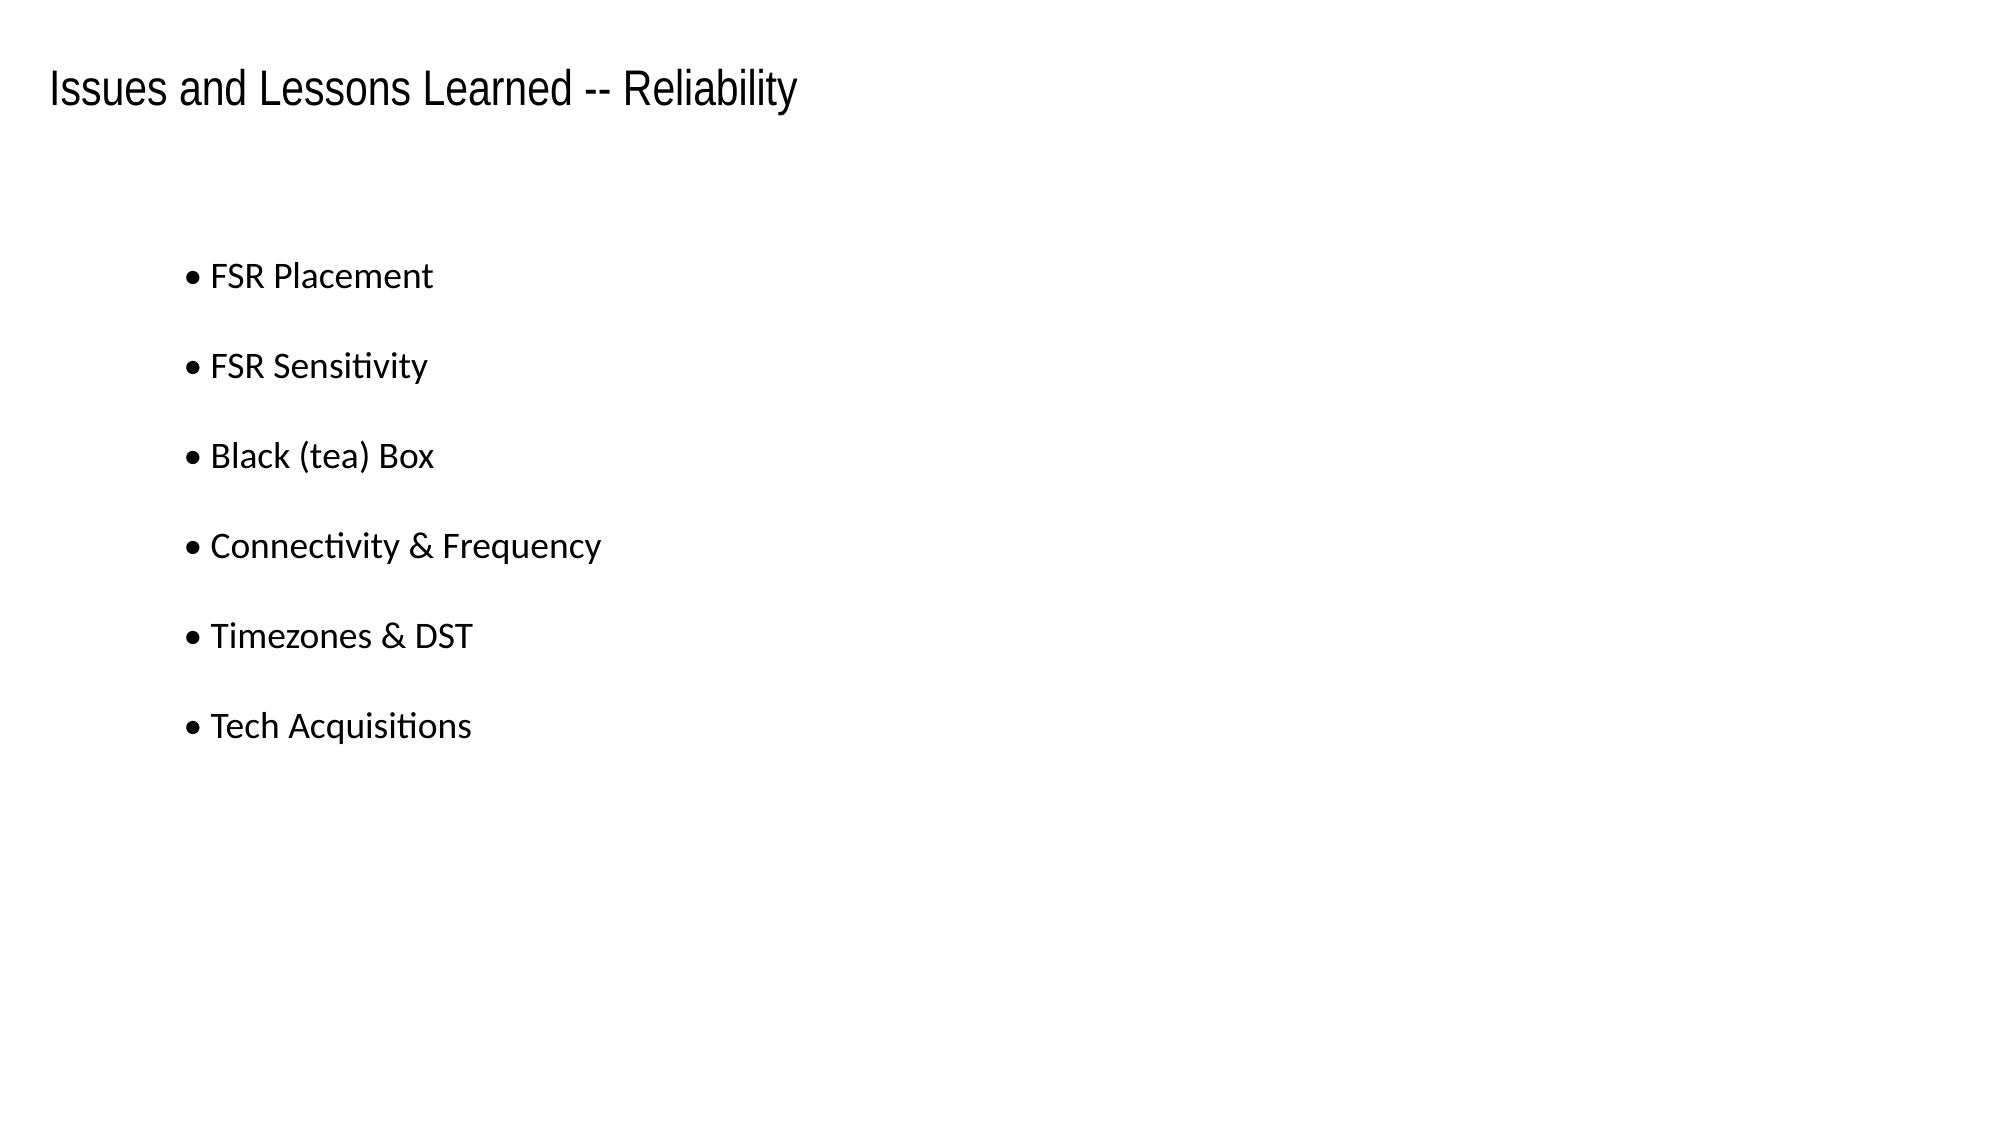

Issues and Lessons Learned -- Reliability
• FSR Placement

• FSR Sensitivity

• Black (tea) Box

• Connectivity & Frequency

• Timezones & DST

• Tech Acquisitions